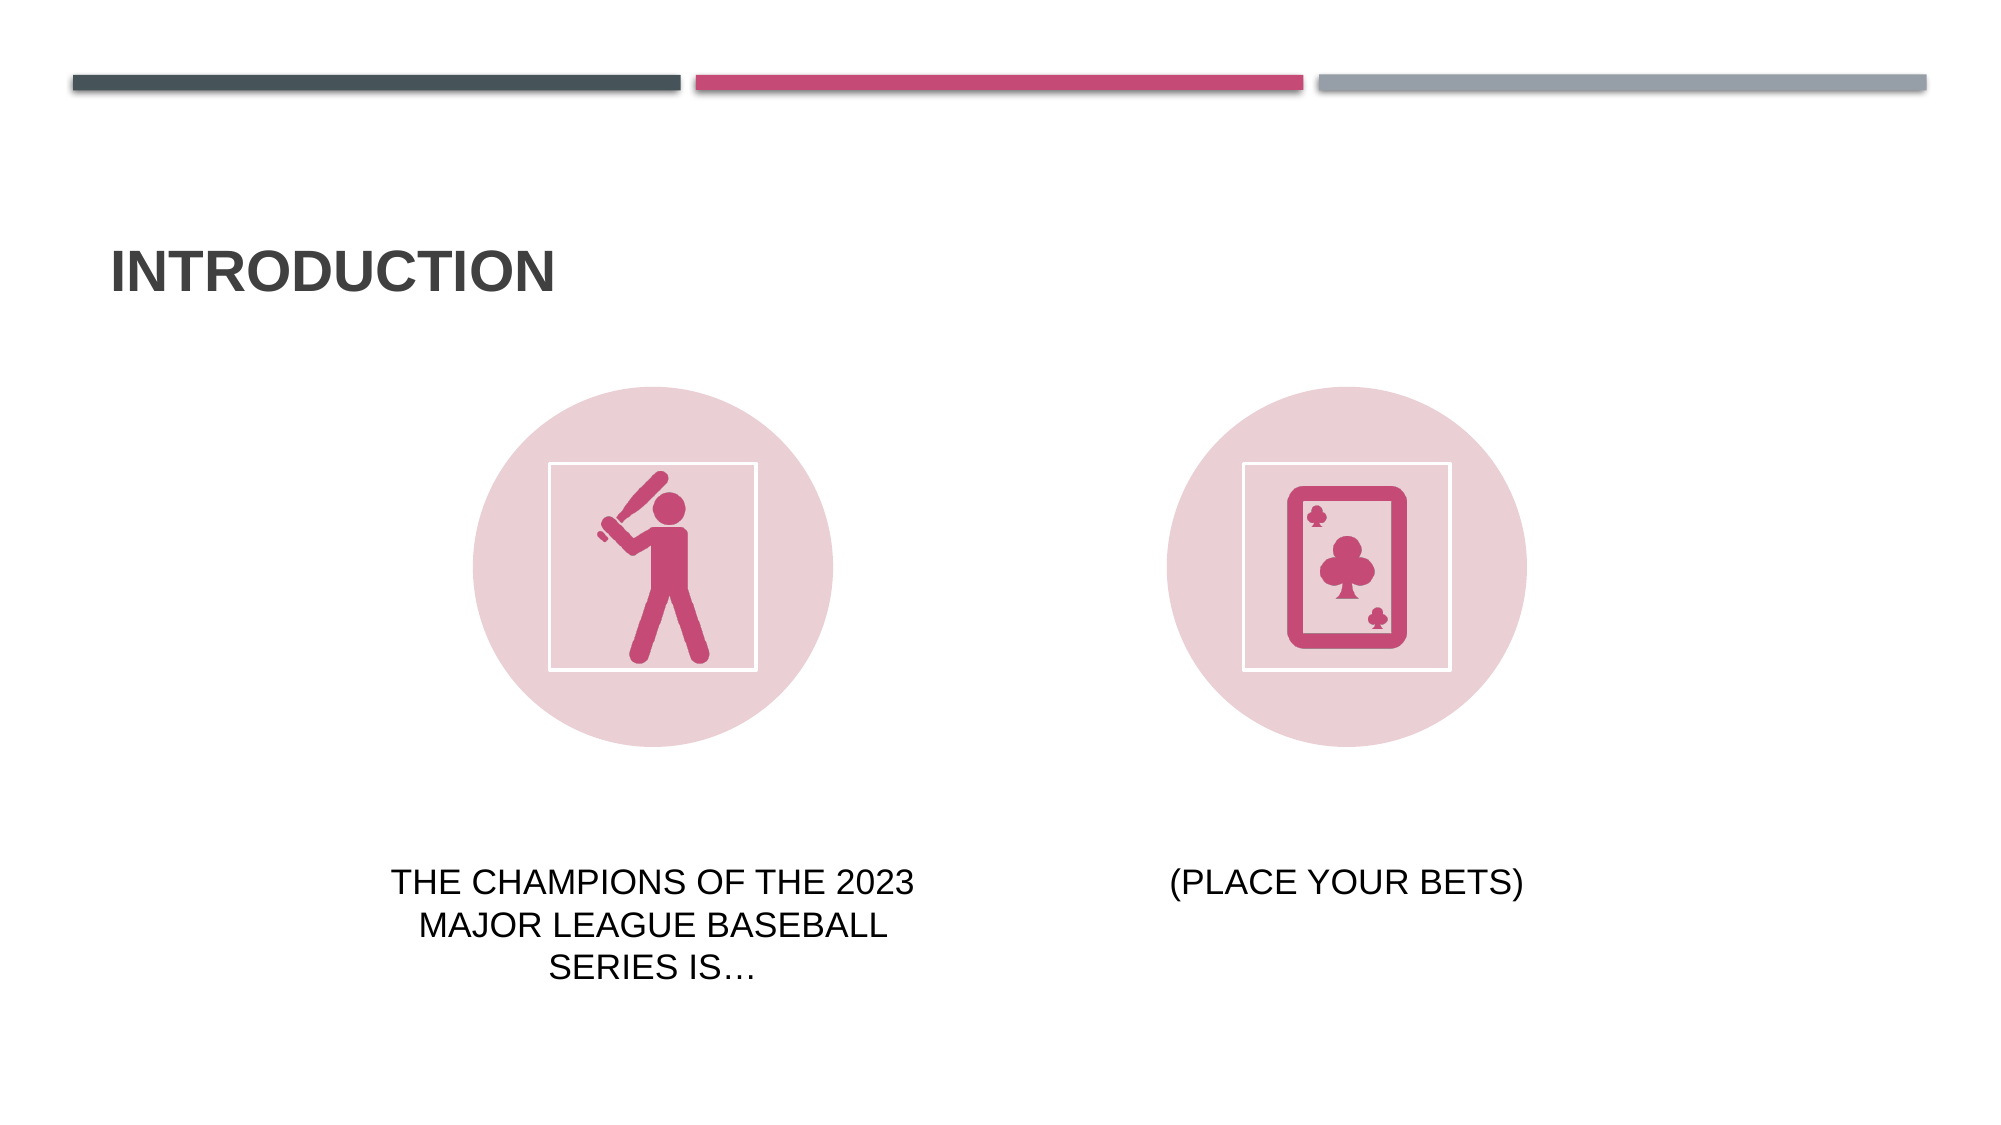

# Introduction
The Champions of the 2023 Major League Baseball Series is…
(Place your bets)